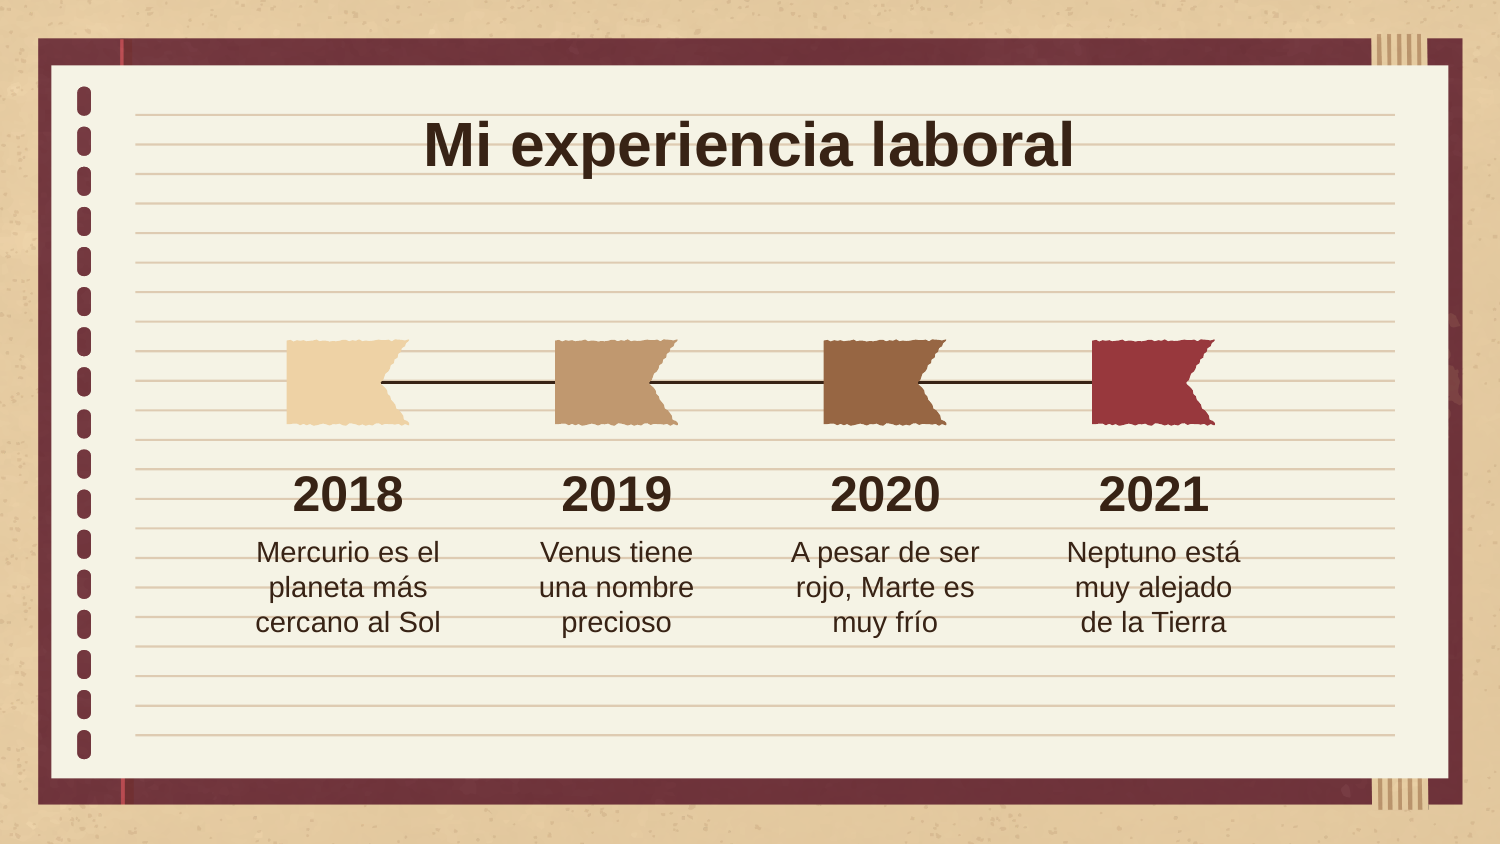

# Mi experiencia laboral

2018
2019
2020
2021
Mercurio es el planeta más cercano al Sol

Venus tiene una nombre precioso

A pesar de ser rojo, Marte es muy frío
Neptuno está muy alejado de la Tierra